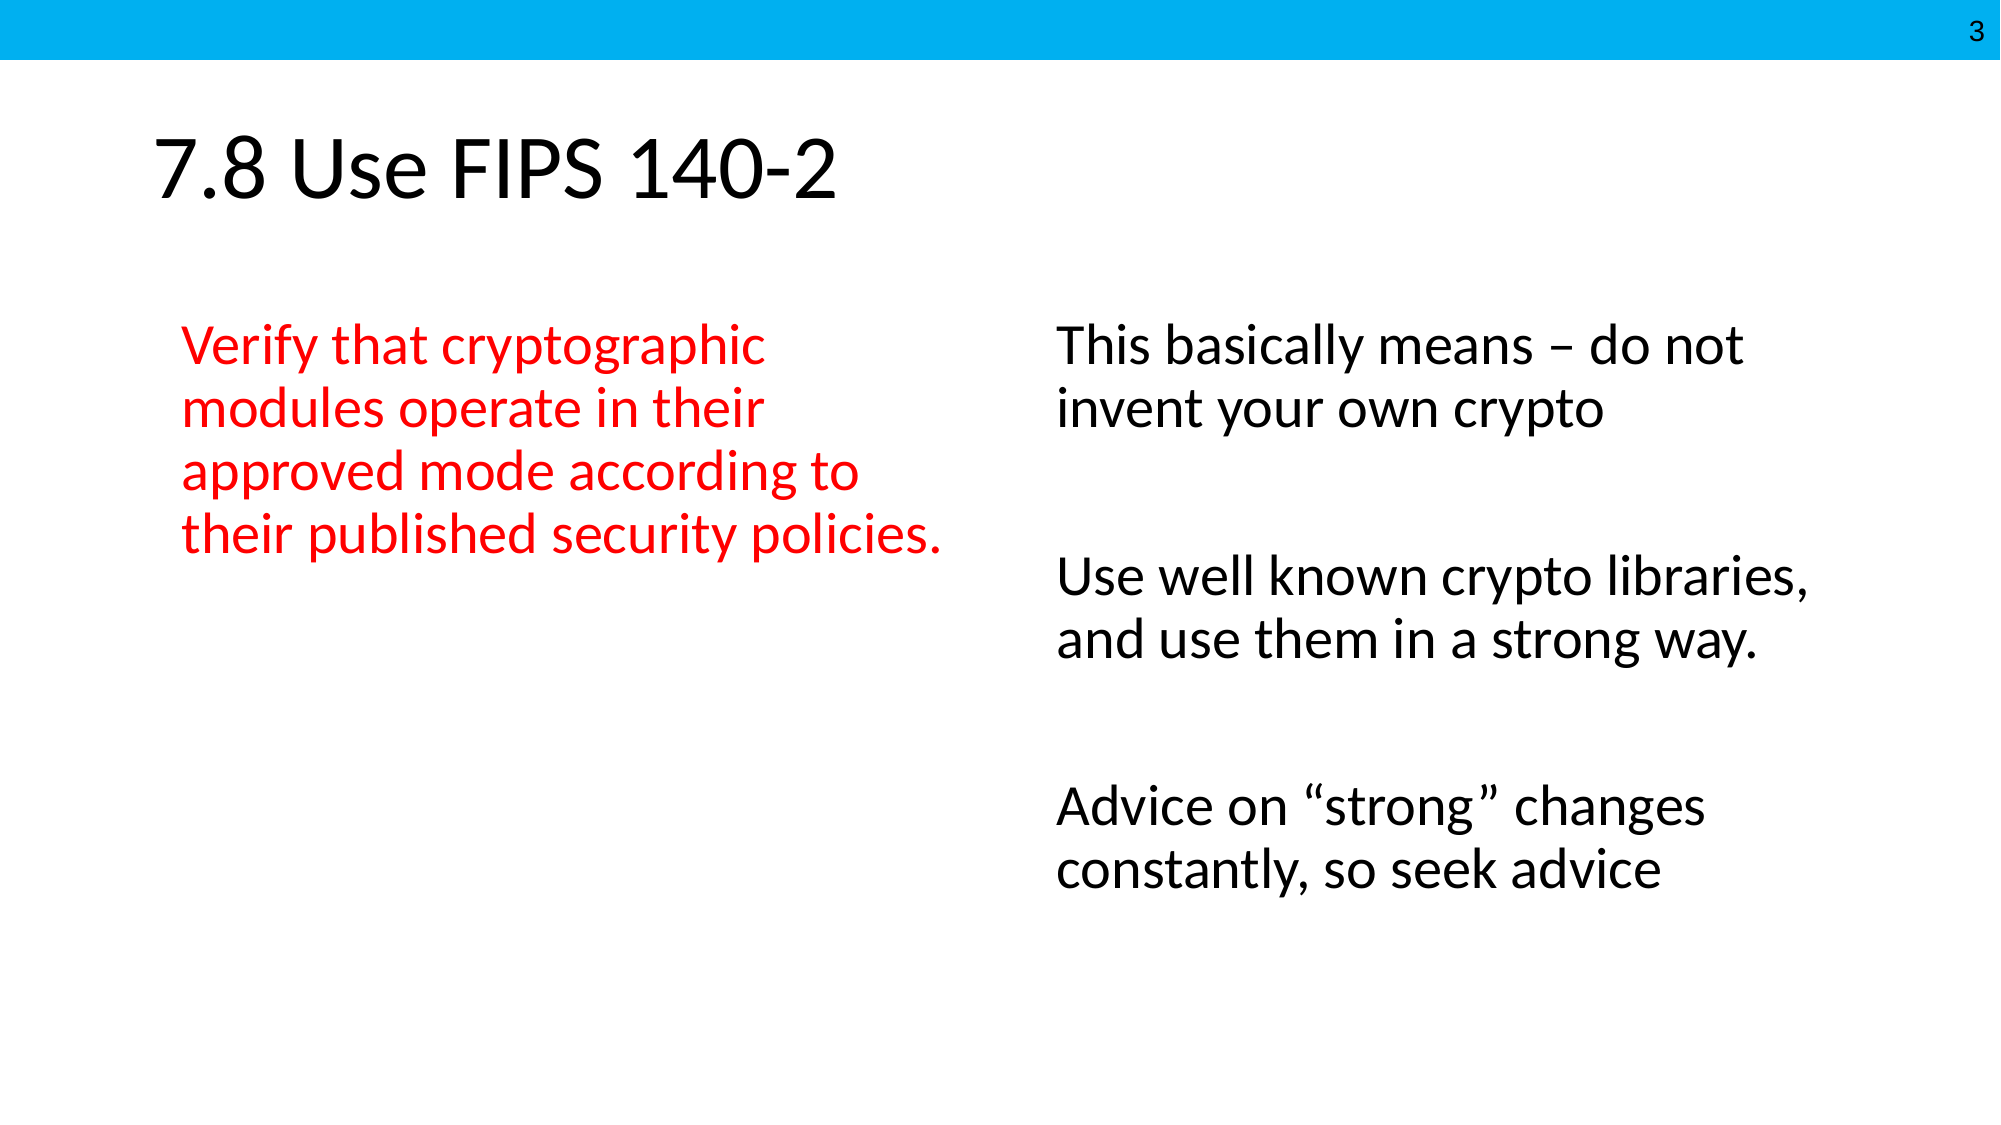

# 7.8 Use FIPS 140-2
Verify that cryptographic modules operate in their approved mode according to their published security policies.
This basically means – do not invent your own crypto

Use well known crypto libraries, and use them in a strong way.

Advice on “strong” changes constantly, so seek advice